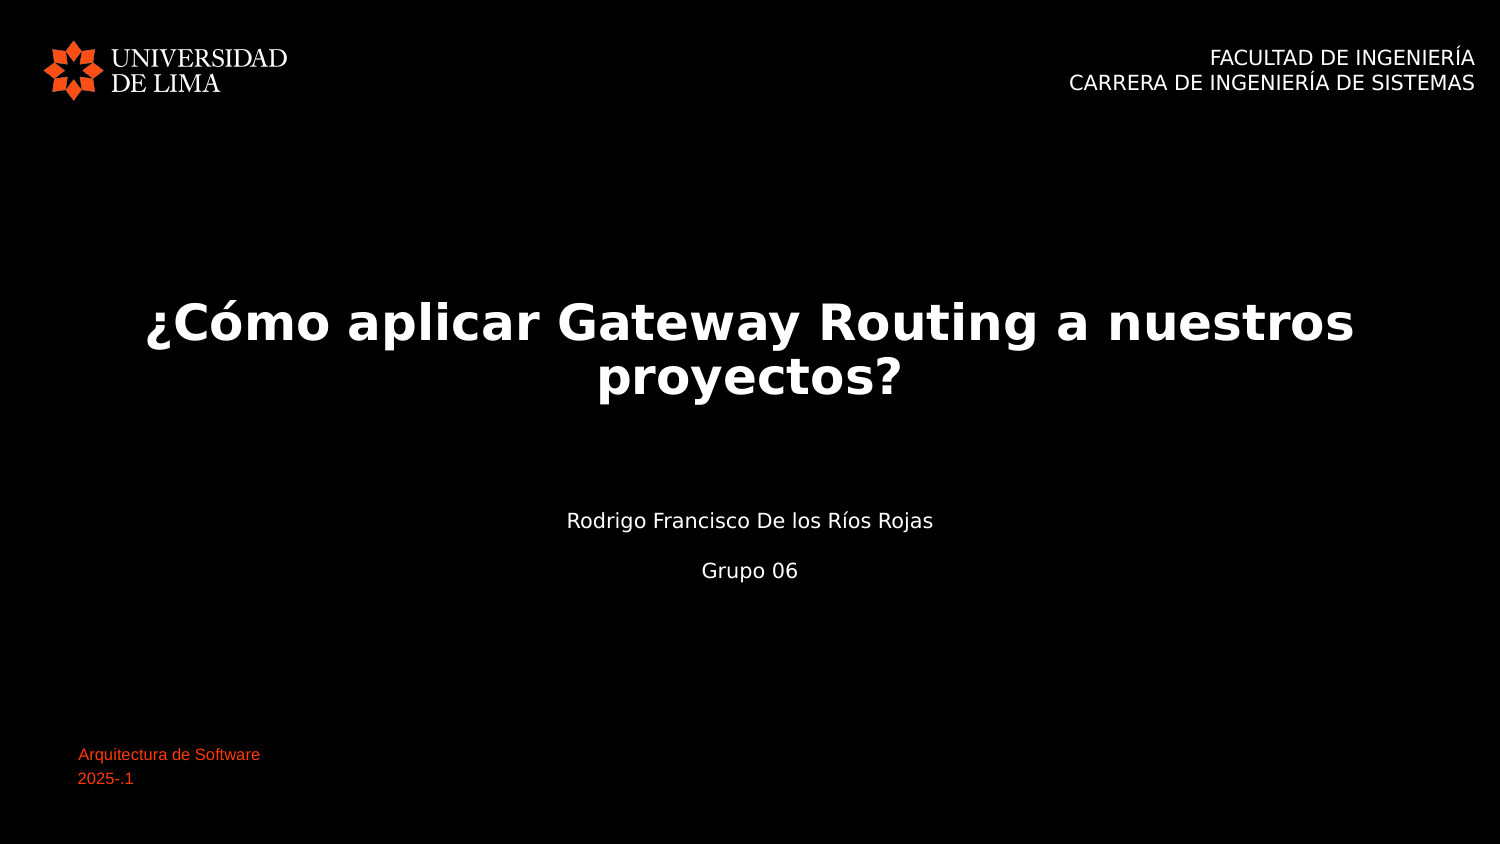

FACULTAD DE INGENIERÍA
CARRERA DE INGENIERÍA DE SISTEMAS
# ¿Cómo aplicar Gateway Routing a nuestros proyectos?
Rodrigo Francisco De los Ríos Rojas

Grupo 06
Arquitectura de Software
2025-.1